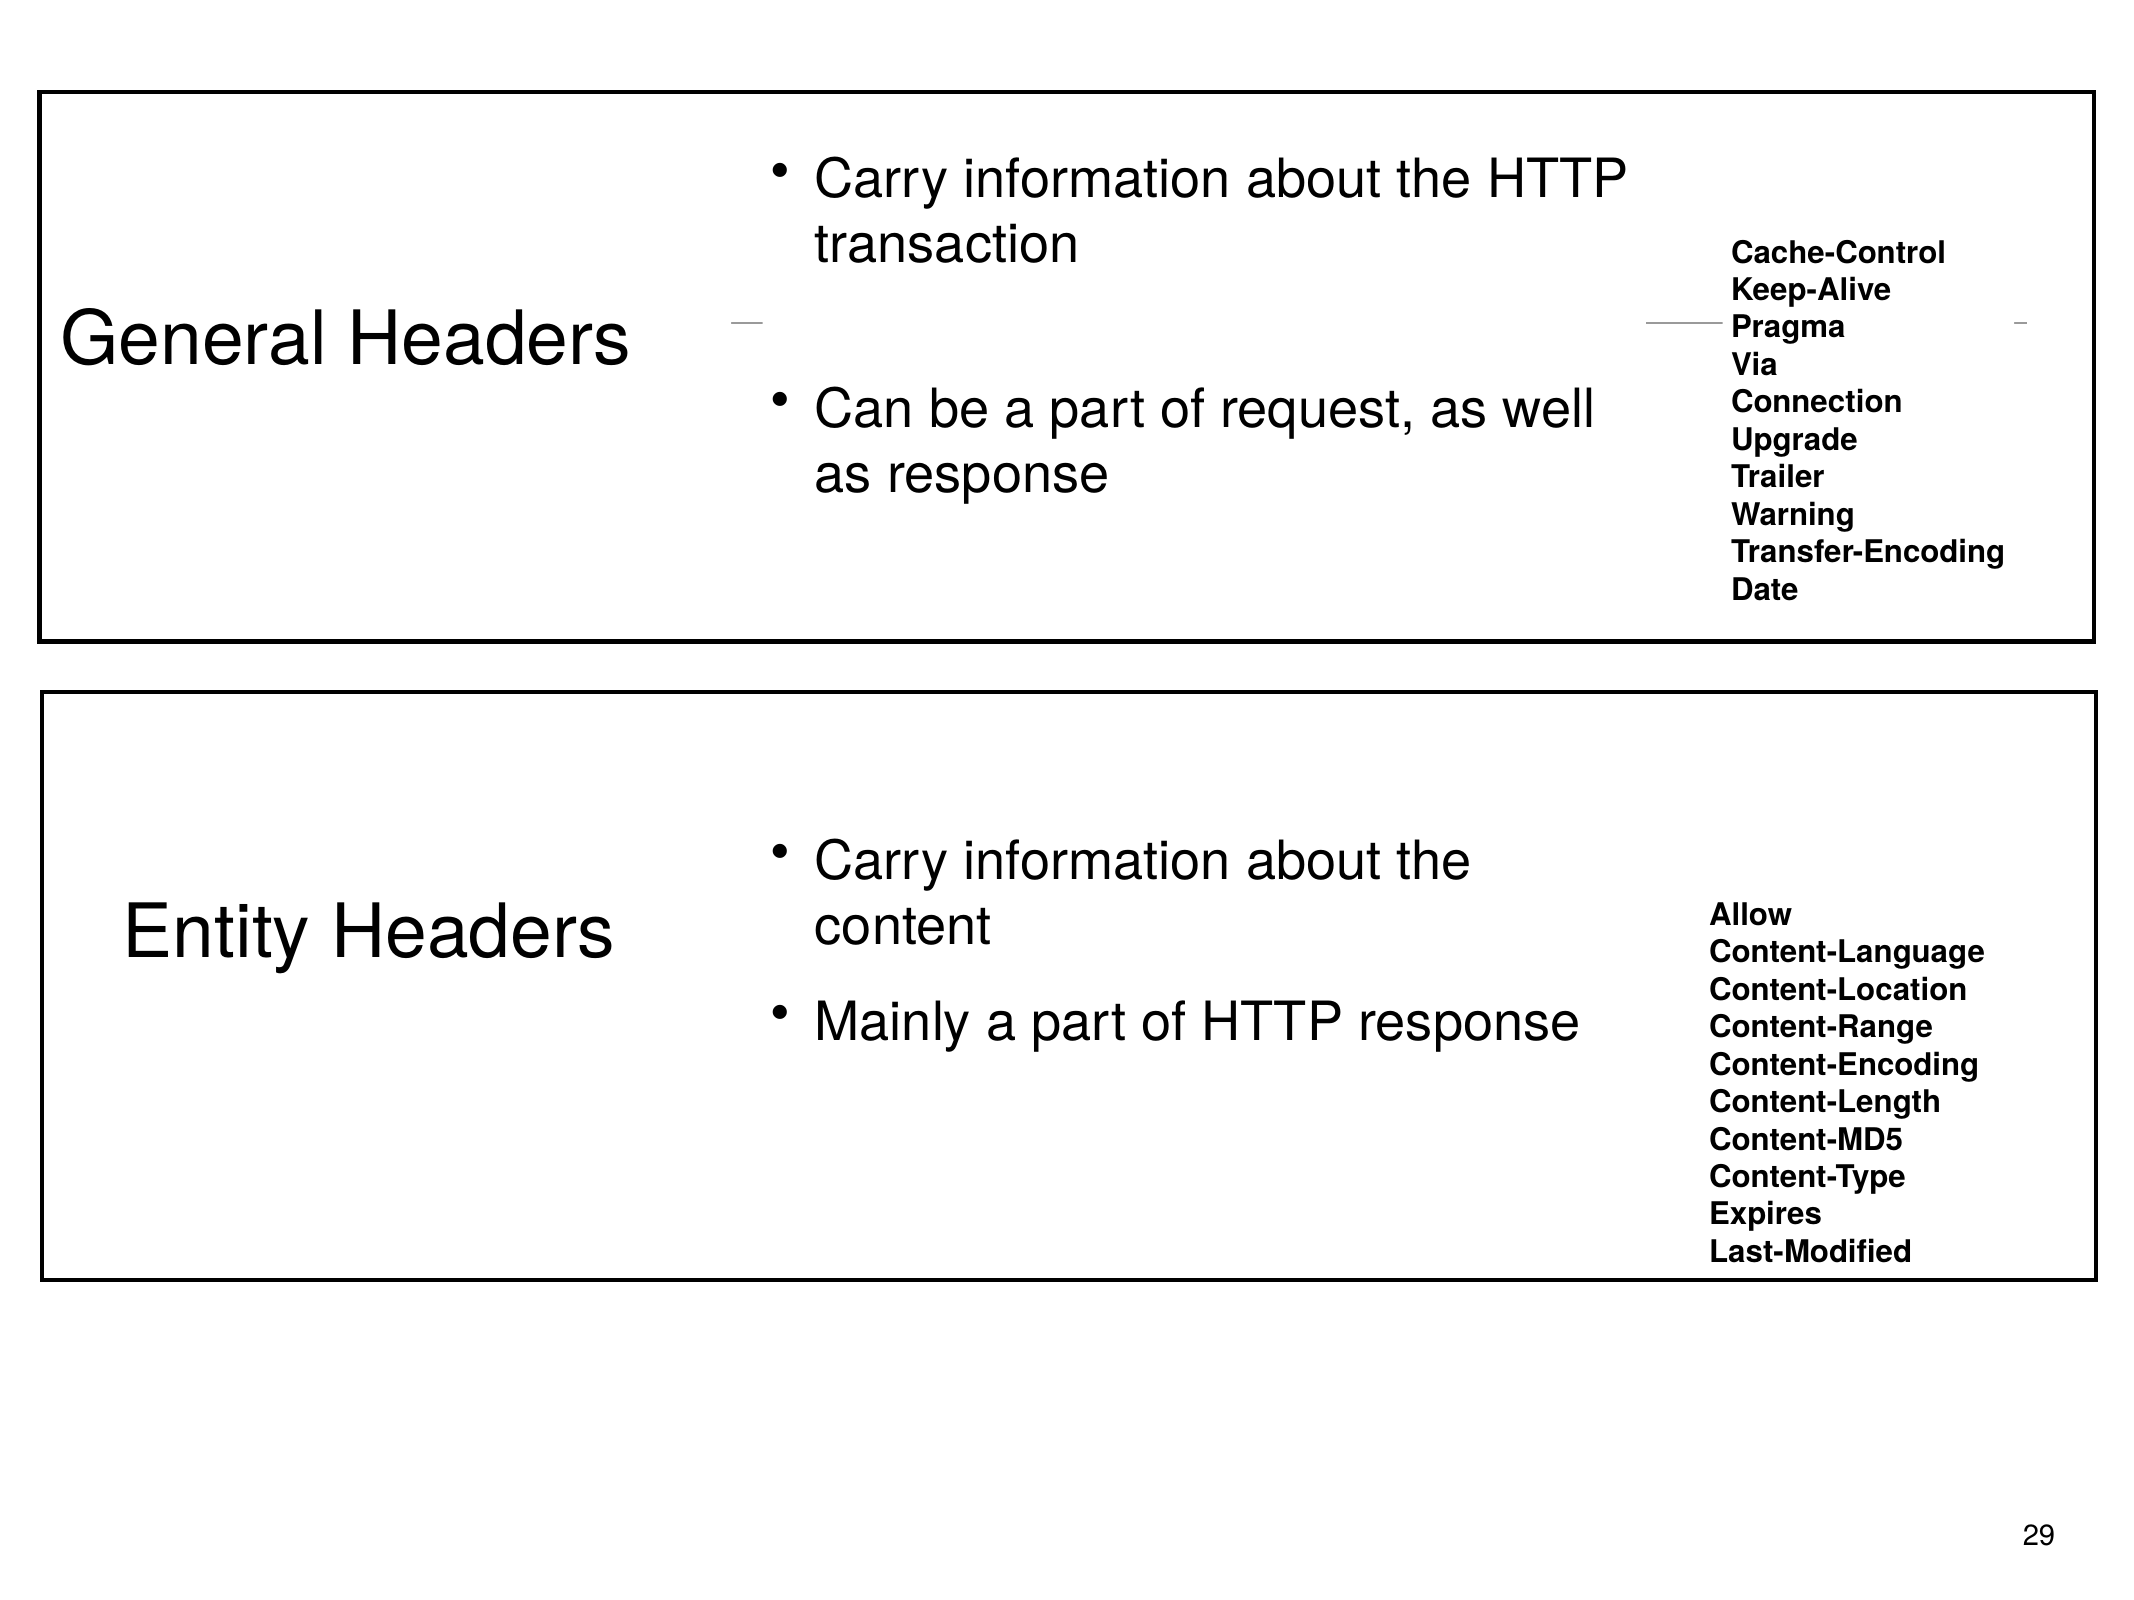

Cache-Control
Keep-Alive
Pragma
Via
Connection
Upgrade
Trailer
Warning
Transfer-Encoding
Date
Carry information about the HTTP transaction
Can be a part of request, as well as response
# General Headers

Entity Headers
Allow
Content-Language
Content-Location
Content-Range
Content-Encoding
Content-Length
Content-MD5
Content-Type
Expires
Last-Modified
Carry information about the content
Mainly a part of HTTP response
29